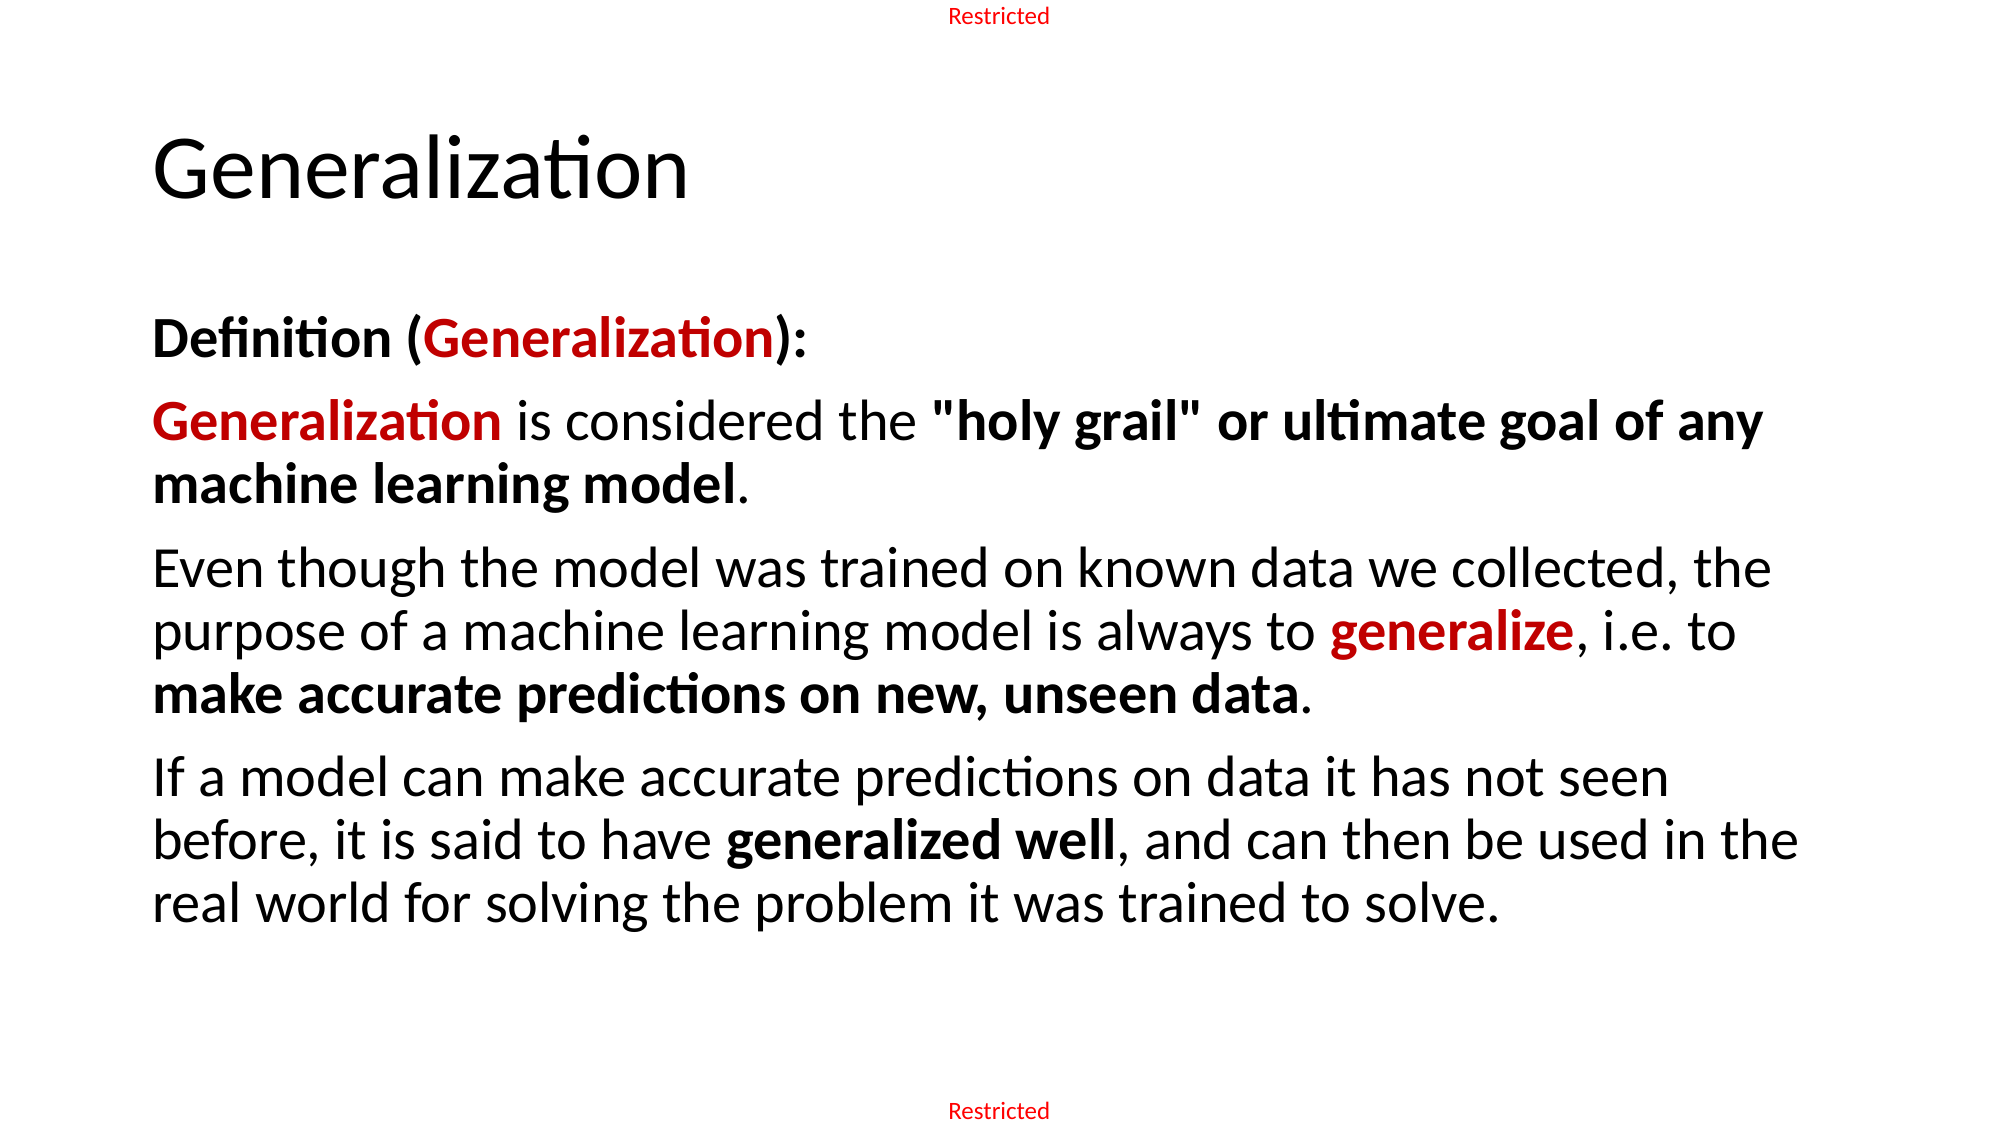

# Generalization
Definition (Generalization):
Generalization is considered the "holy grail" or ultimate goal of any machine learning model.
Even though the model was trained on known data we collected, the purpose of a machine learning model is always to generalize, i.e. to make accurate predictions on new, unseen data.
If a model can make accurate predictions on data it has not seen before, it is said to have generalized well, and can then be used in the real world for solving the problem it was trained to solve.